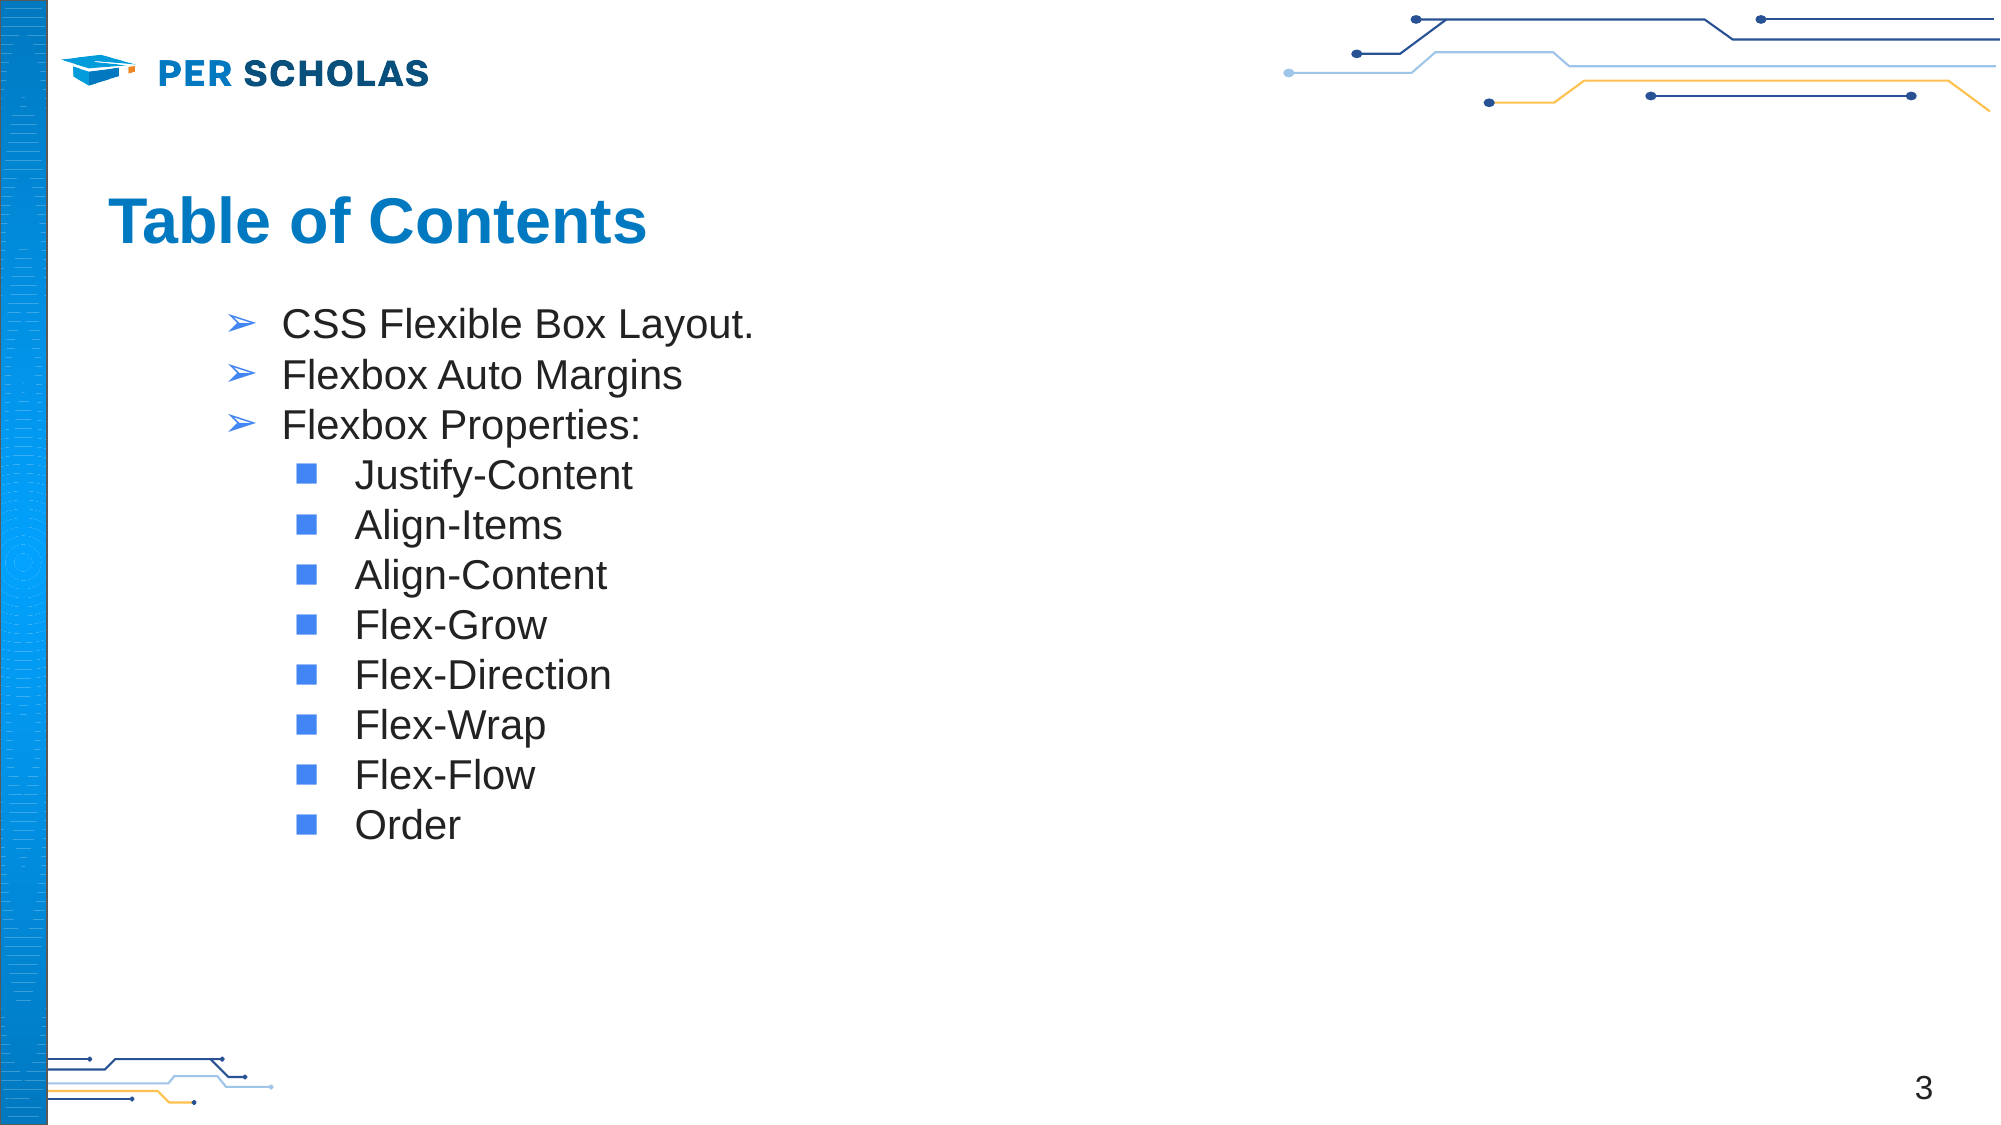

# Table of Contents
CSS Flexible Box Layout.
Flexbox Auto Margins
Flexbox Properties:
Justify-Content
Align-Items
Align-Content
Flex-Grow
Flex-Direction
Flex-Wrap
Flex-Flow
Order
3